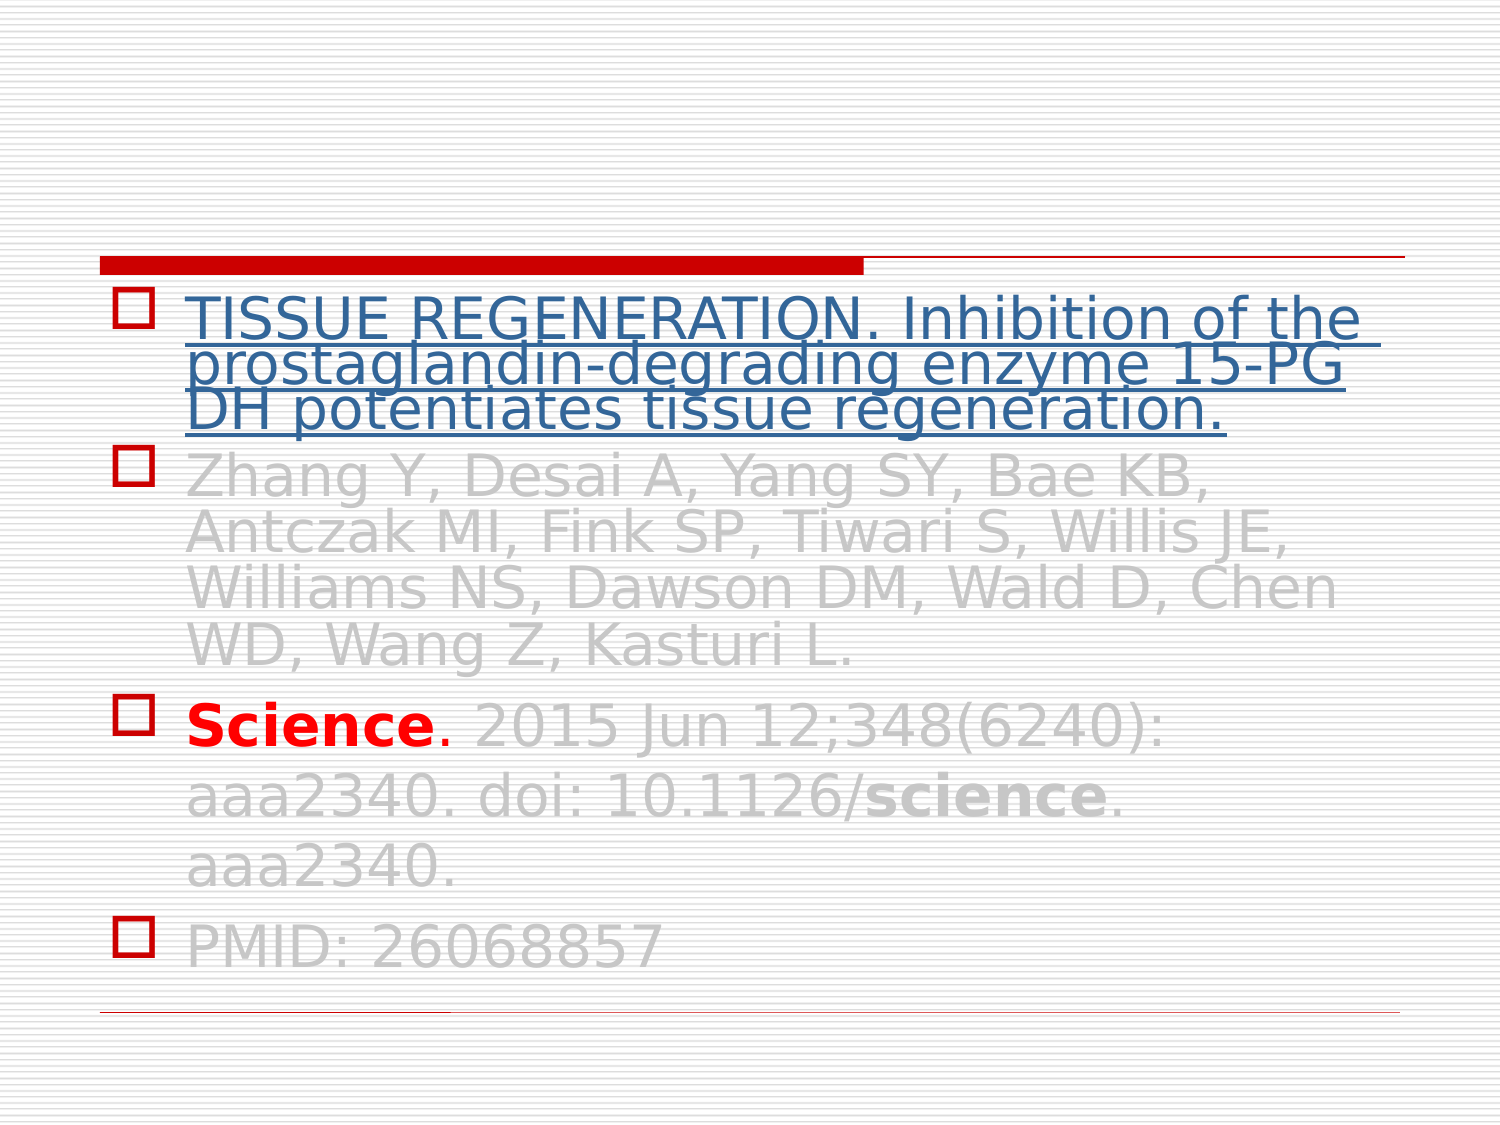

TISSUE REGENERATION. Inhibition of the prostaglandin-degrading enzyme 15-PGDH potentiates tissue regeneration.
Zhang Y, Desai A, Yang SY, Bae KB, Antczak MI, Fink SP, Tiwari S, Willis JE, Williams NS, Dawson DM, Wald D, Chen WD, Wang Z, Kasturi L.
Science. 2015 Jun 12;348(6240): aaa2340. doi: 10.1126/science. aaa2340.
PMID: 26068857